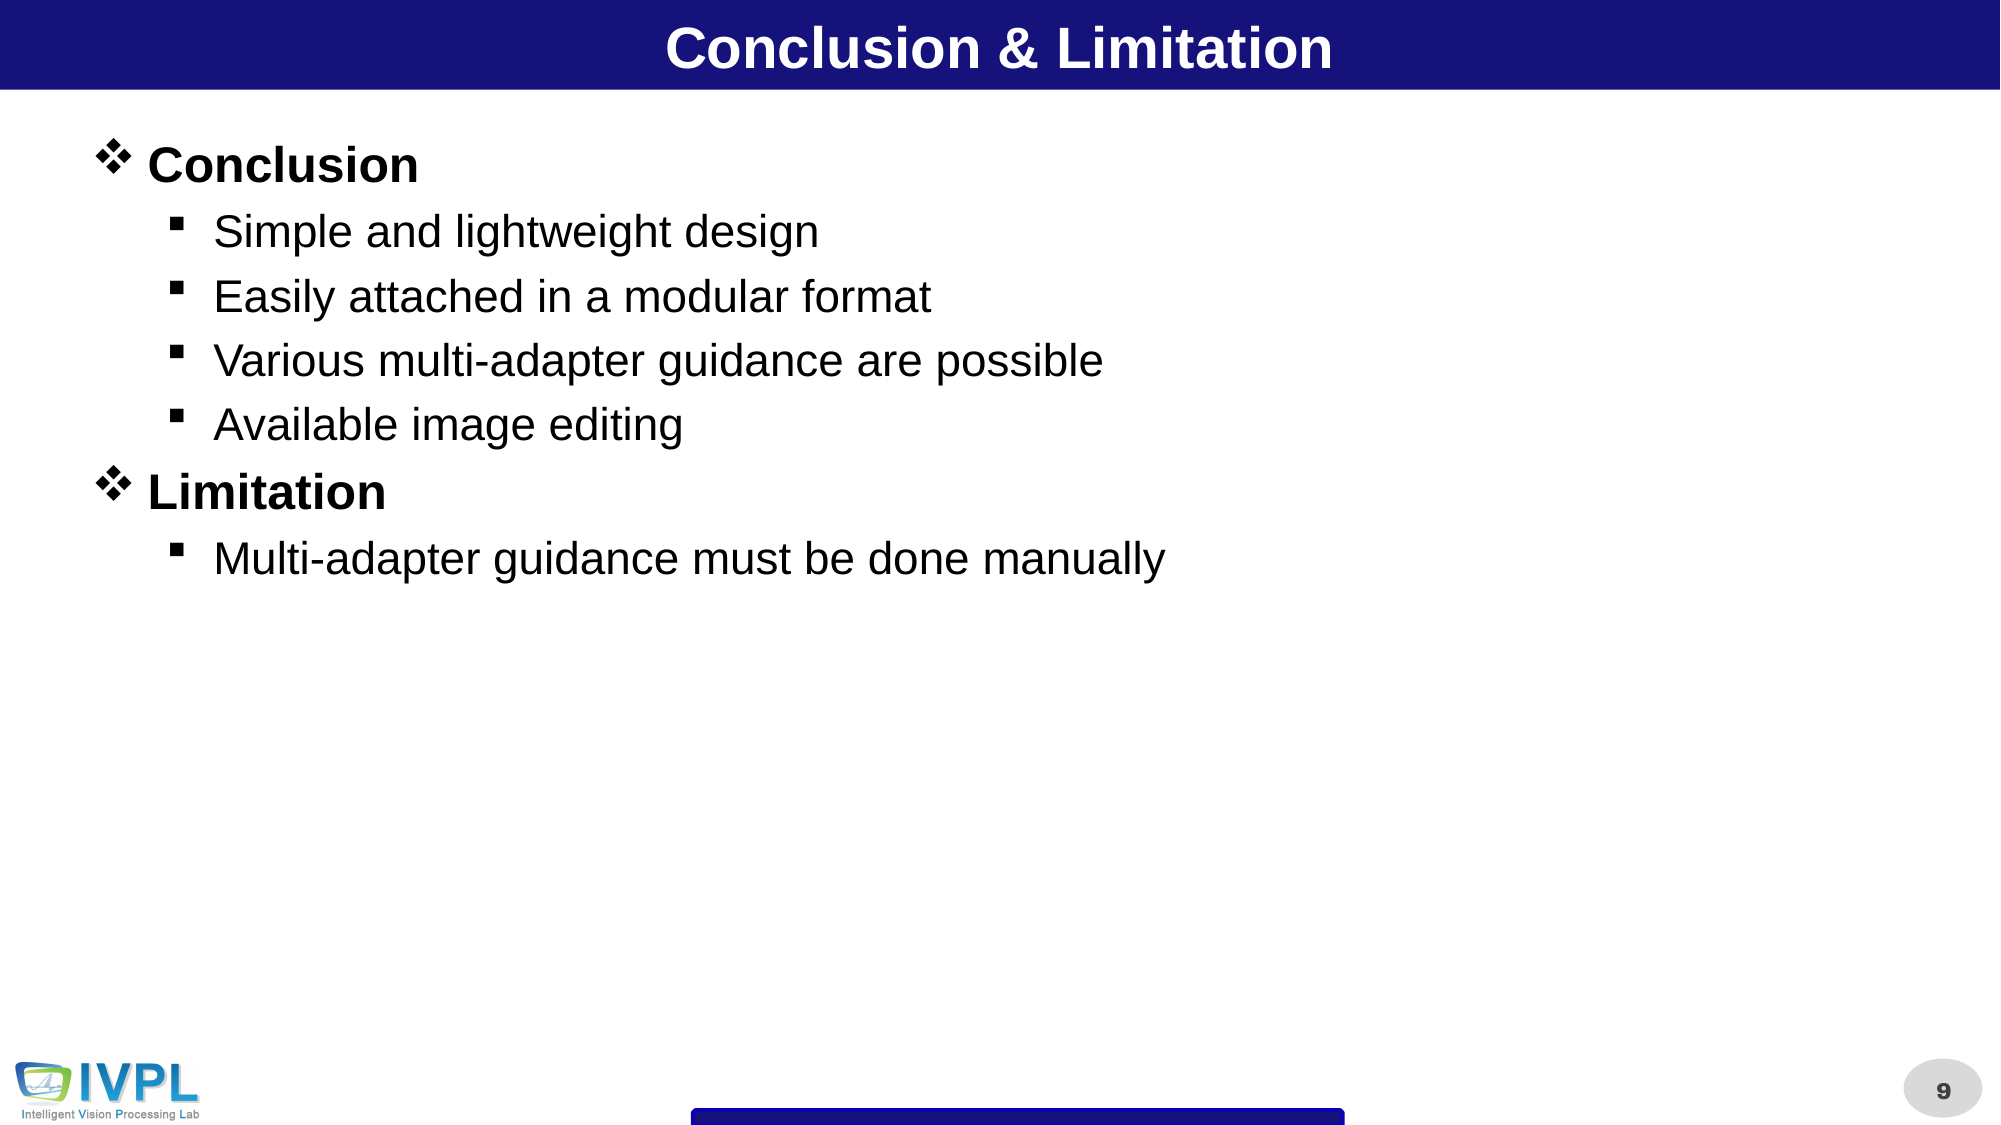

Conclusion & Limitation
Conclusion
Simple and lightweight design
Easily attached in a modular format
Various multi-adapter guidance are possible
Available image editing
Limitation
Multi-adapter guidance must be done manually